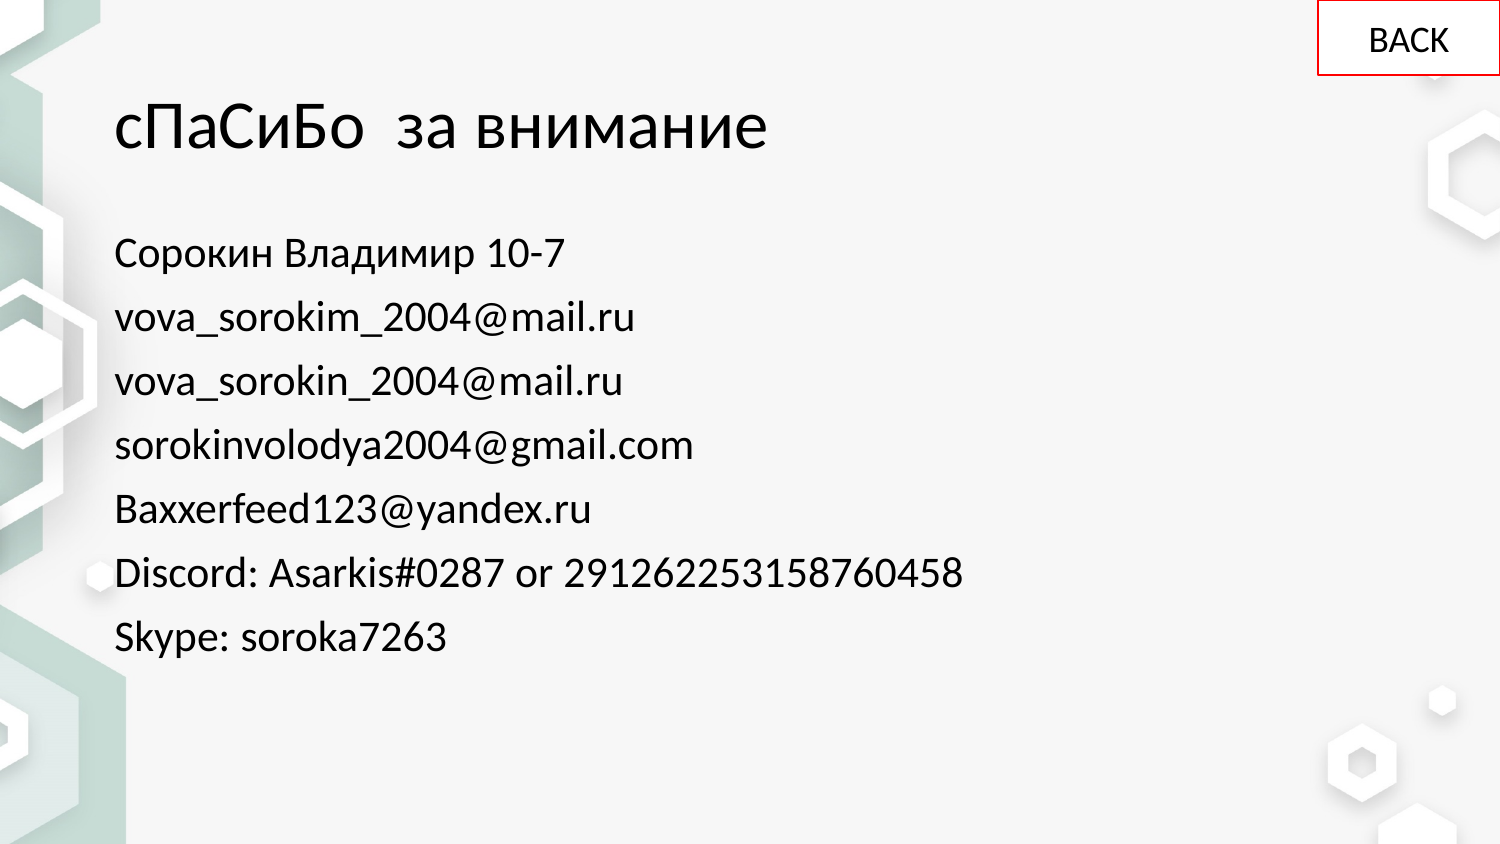

BACK
# сПаСиБо  за внимание
Сорокин Владимир 10-7
vova_sorokim_2004@mail.ru
vova_sorokin_2004@mail.ru
sorokinvolodya2004@gmail.com
Baxxerfeed123@yandex.ru
Discord: Asarkis#0287 or 291262253158760458
Skype: soroka7263